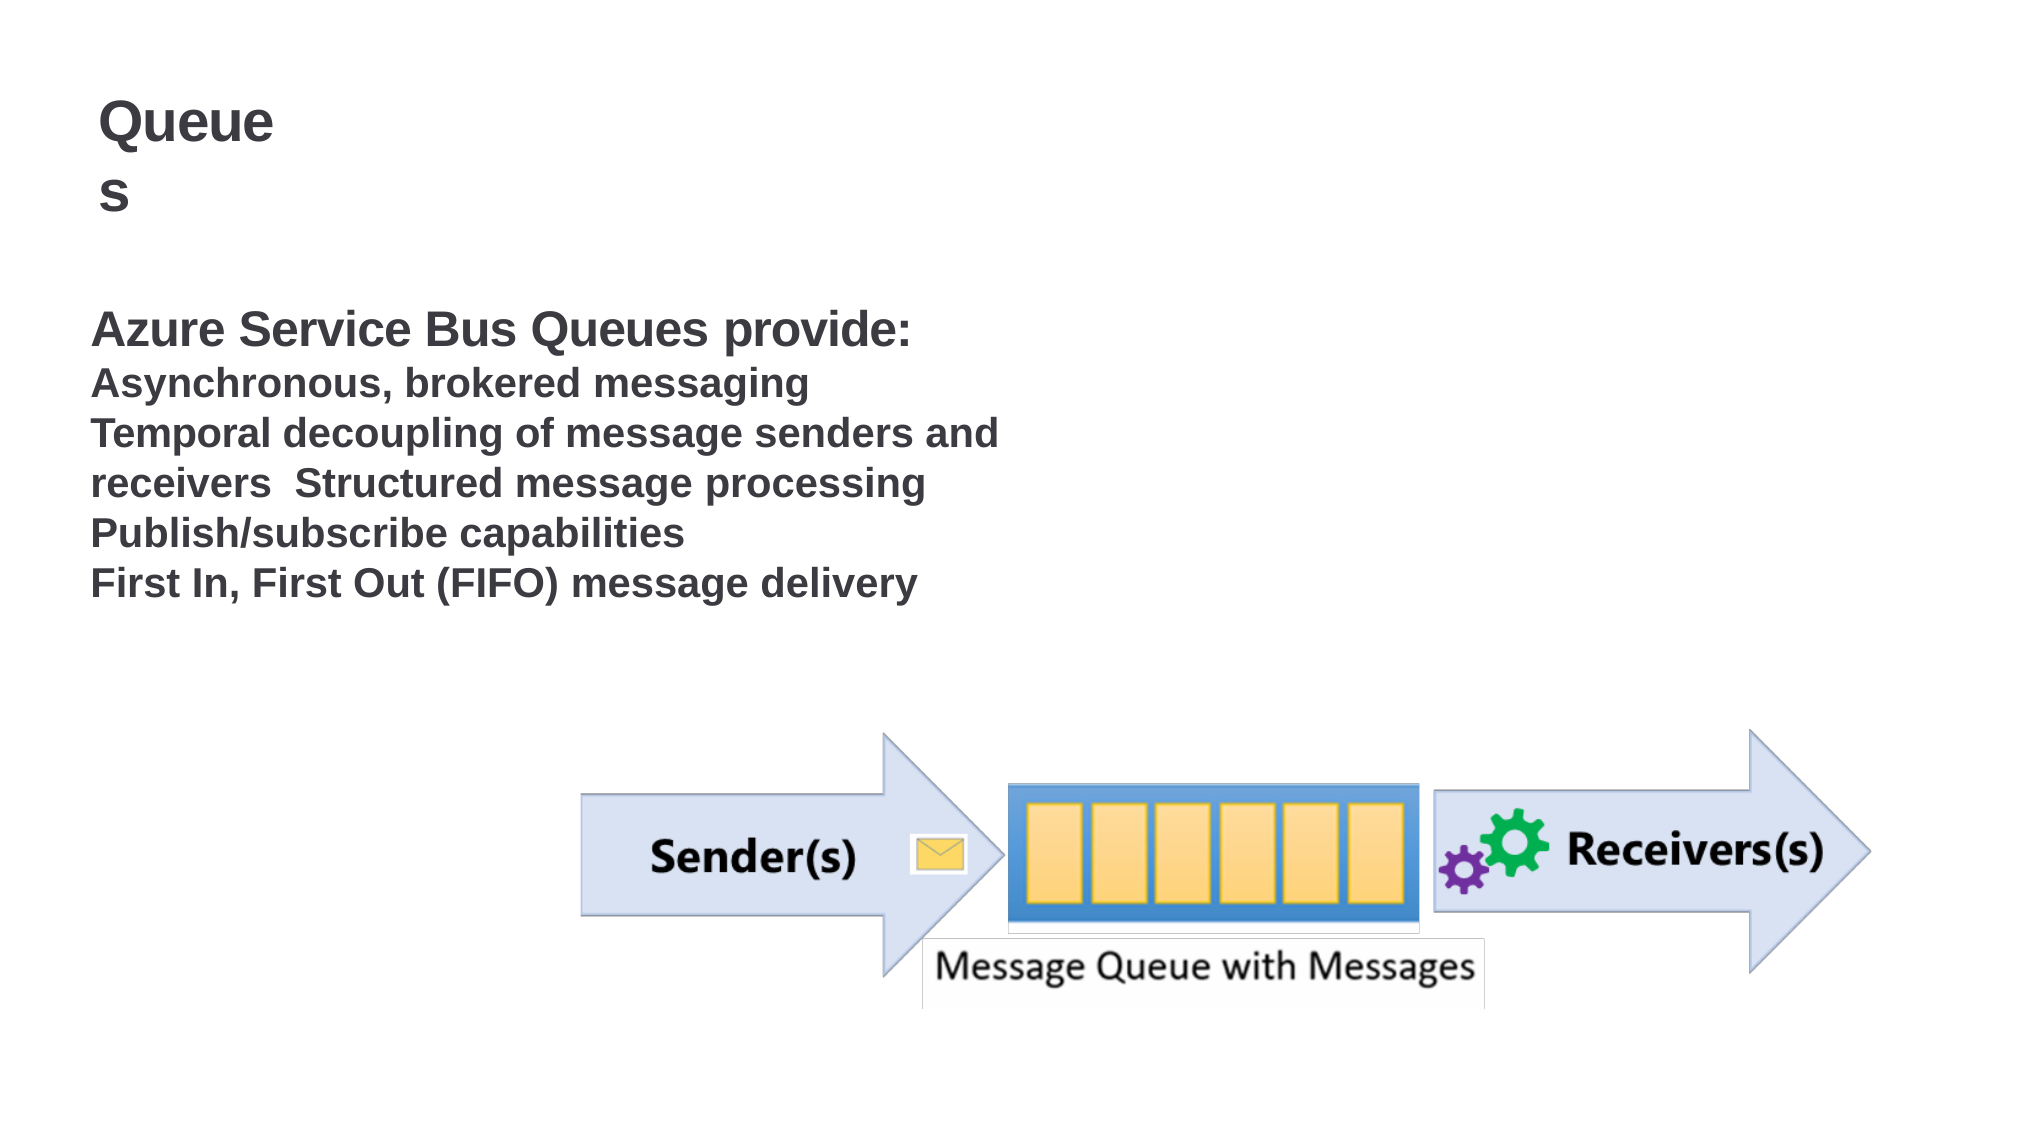

# Queues
Azure Service Bus Queues provide:
Asynchronous, brokered messaging
Temporal decoupling of message senders and receivers  Structured message processing
Publish/subscribe capabilities
First In, First Out (FIFO) message delivery